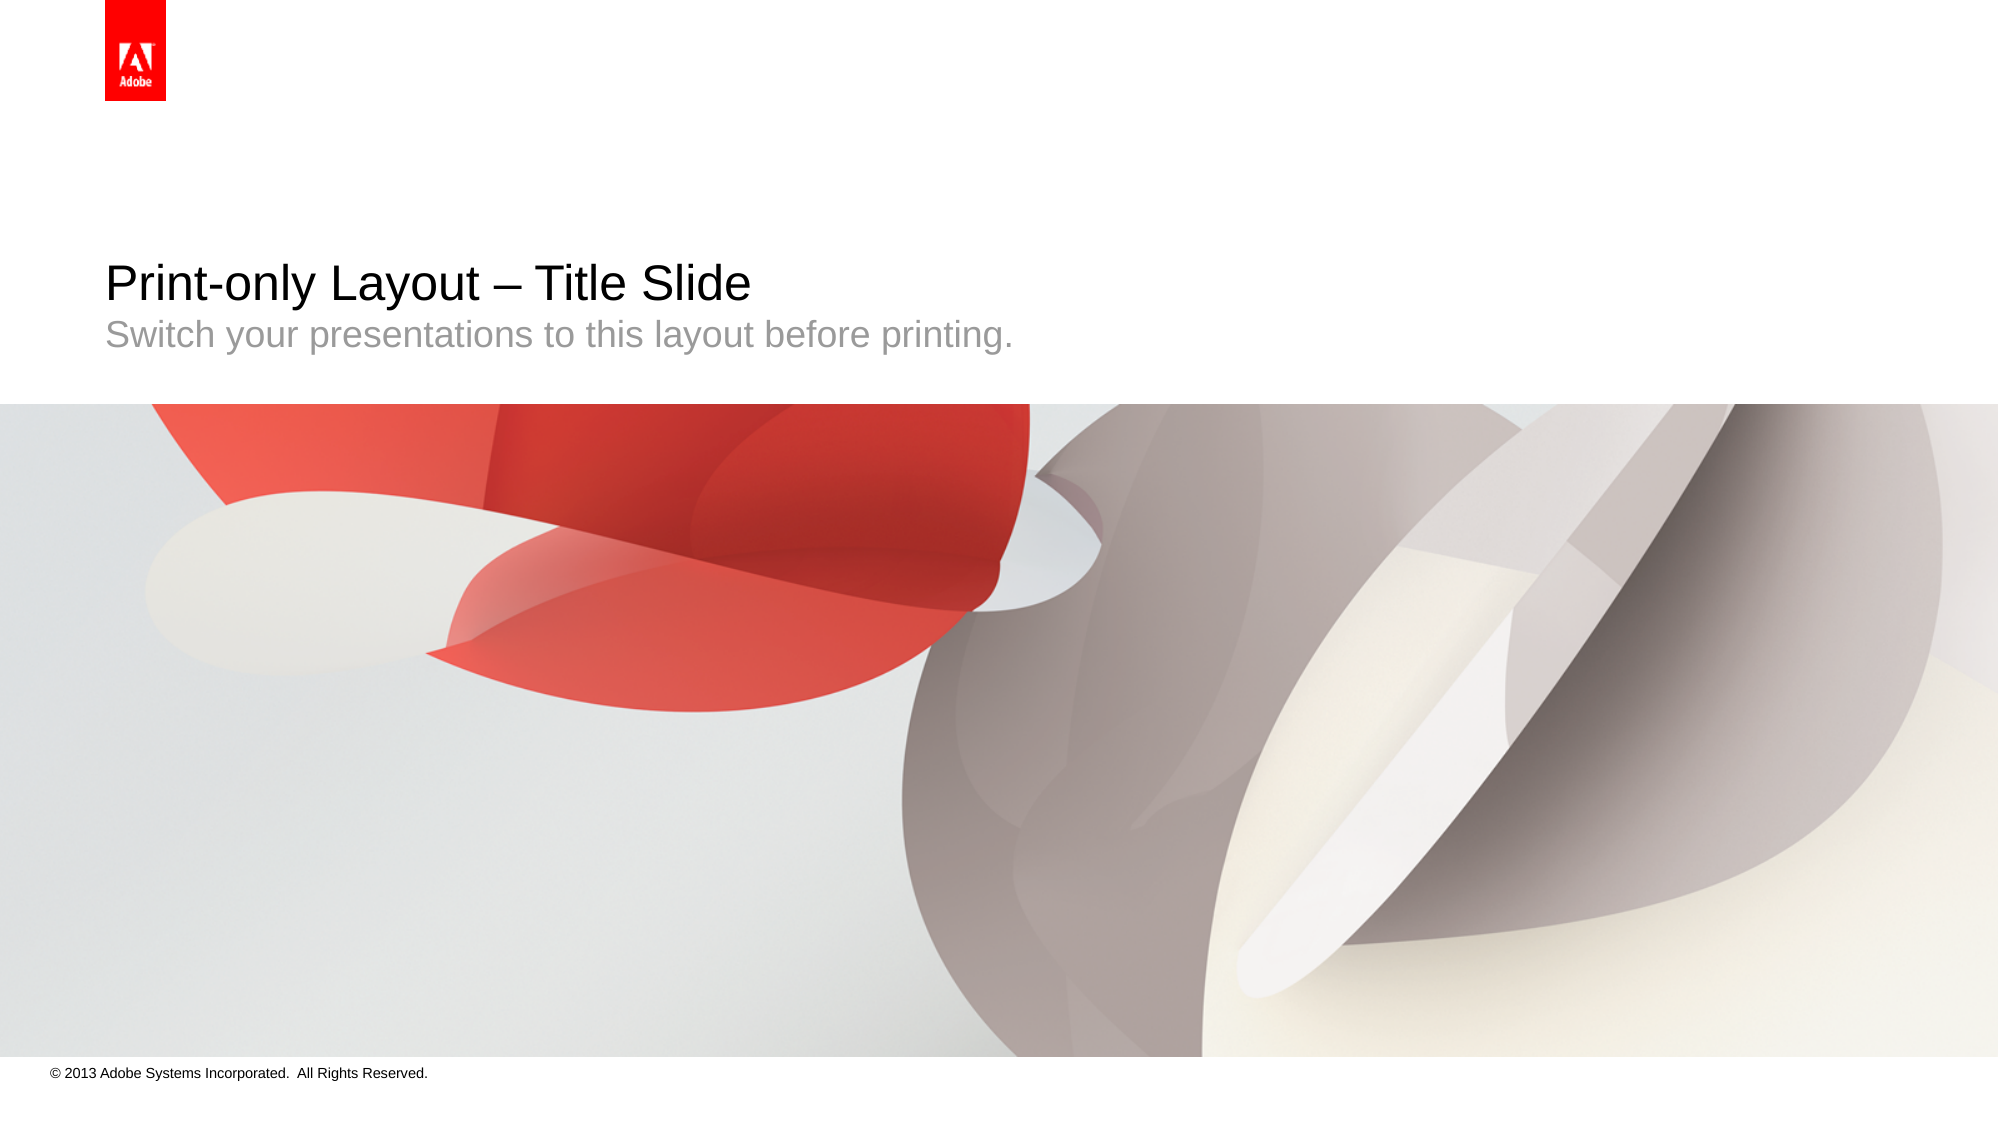

# Print-only Layout – Title Slide
Switch your presentations to this layout before printing.
143